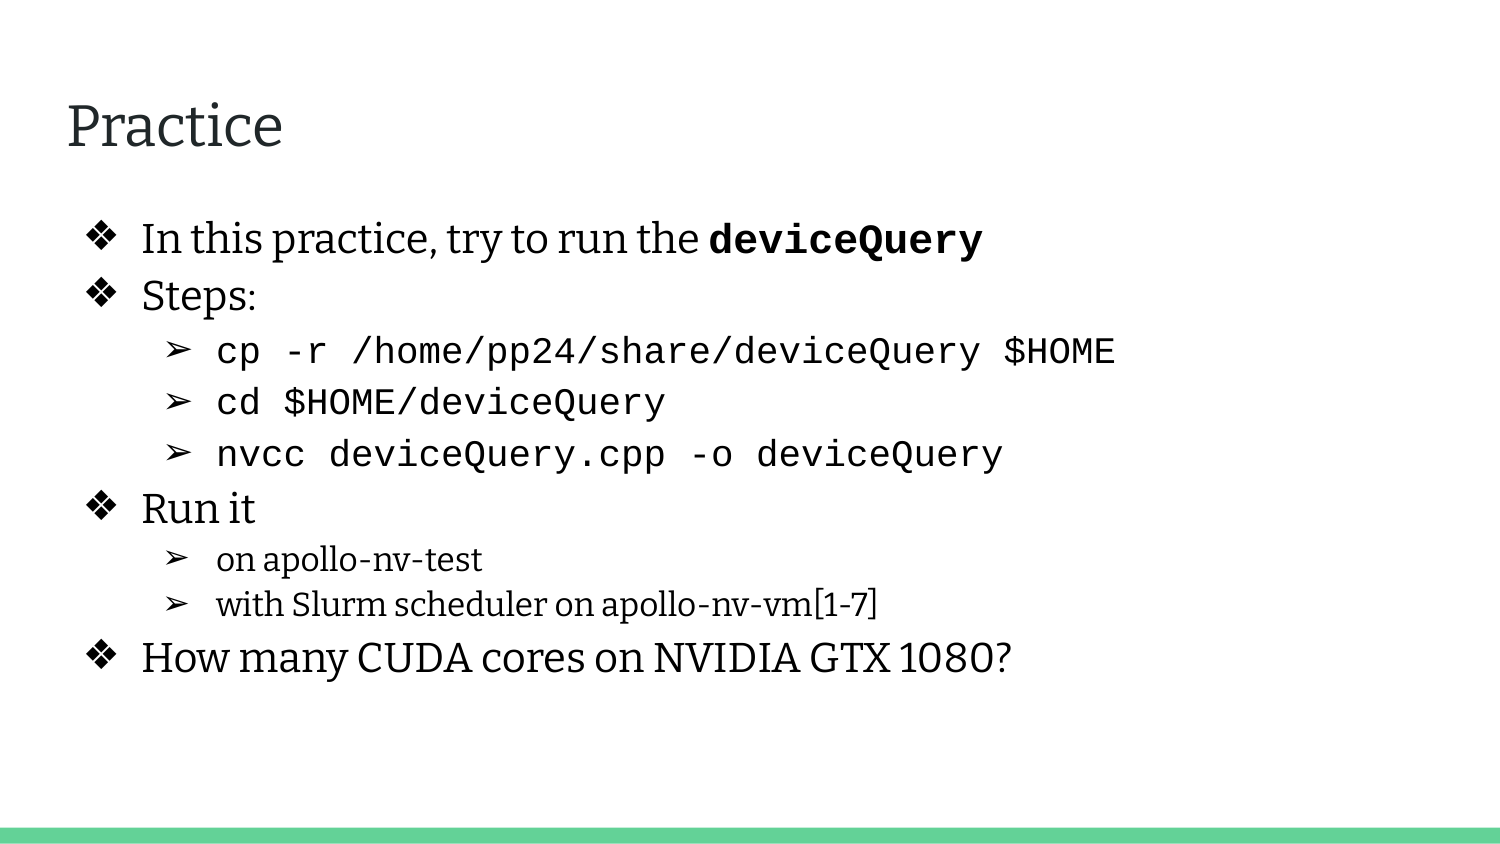

# Practice
In this practice, try to run the deviceQuery
Steps:
cp -r /home/pp24/share/deviceQuery $HOME
cd $HOME/deviceQuery
nvcc deviceQuery.cpp -o deviceQuery
Run it
on apollo-nv-test
with Slurm scheduler on apollo-nv-vm[1-7]
How many CUDA cores on NVIDIA GTX 1080?